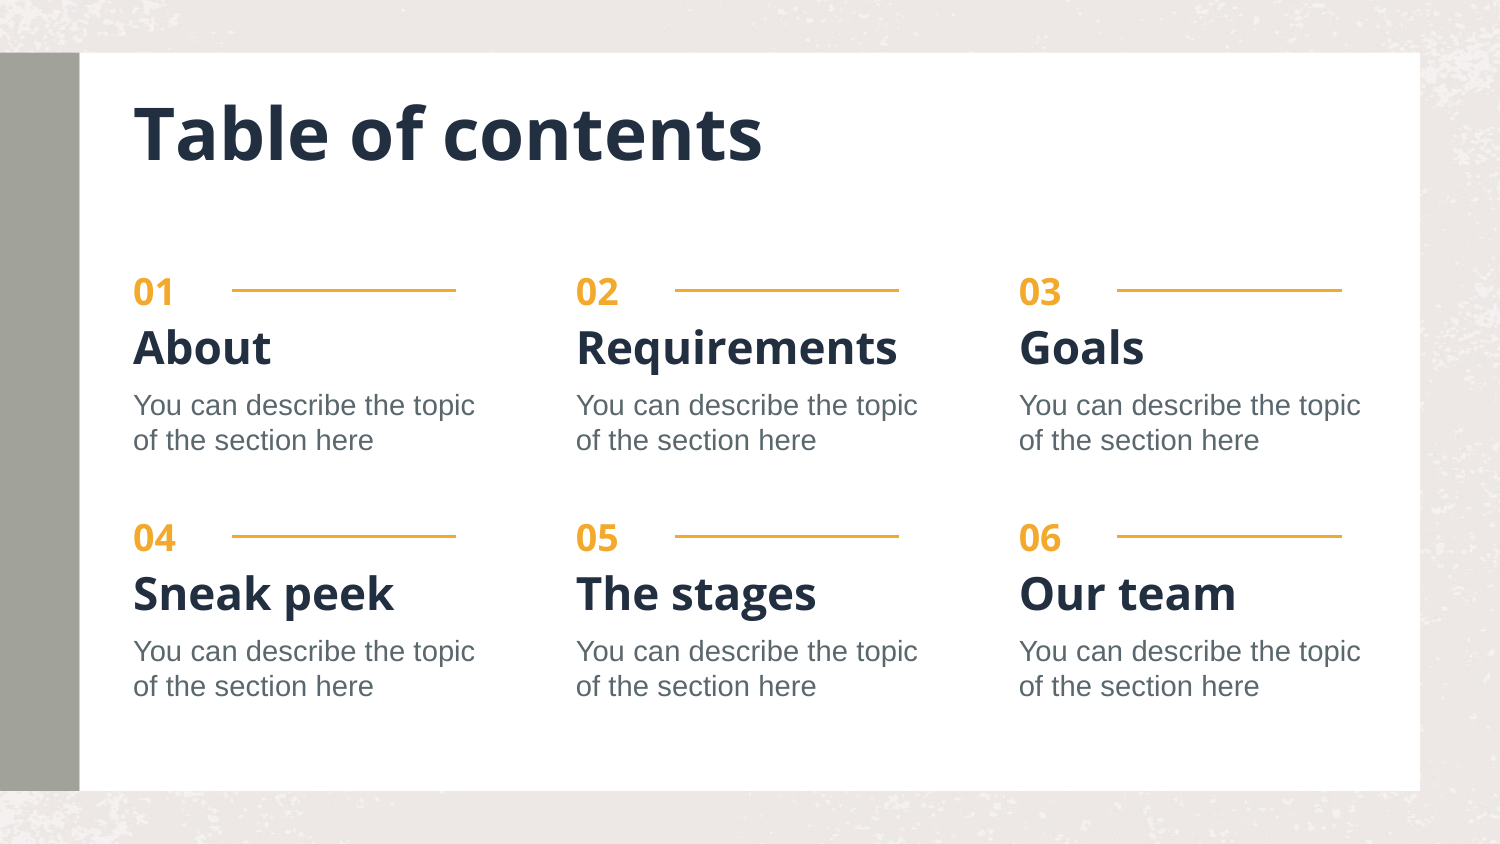

# Table of contents
01
02
03
About
Requirements
Goals
You can describe the topic of the section here
You can describe the topic of the section here
You can describe the topic of the section here
04
05
06
Sneak peek
The stages
Our team
You can describe the topic of the section here
You can describe the topic of the section here
You can describe the topic of the section here